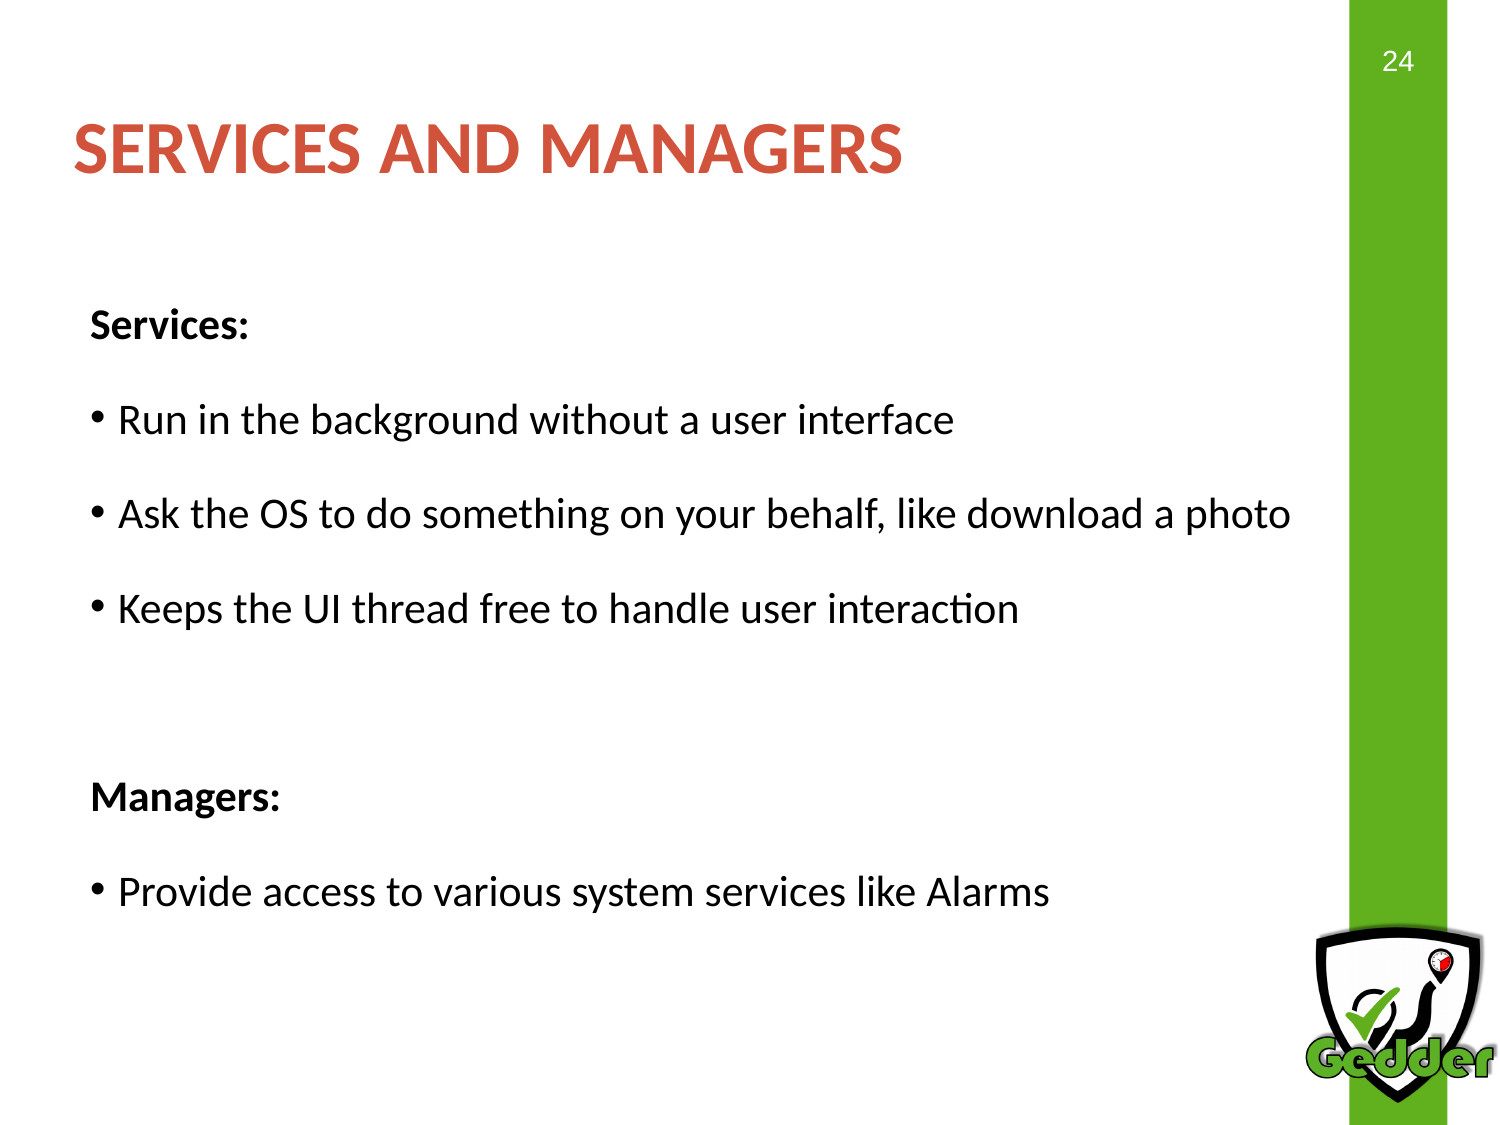

# SERVICES AND MANAGERS
Services:
Run in the background without a user interface
Ask the OS to do something on your behalf, like download a photo
Keeps the UI thread free to handle user interaction

Managers:
Provide access to various system services like Alarms